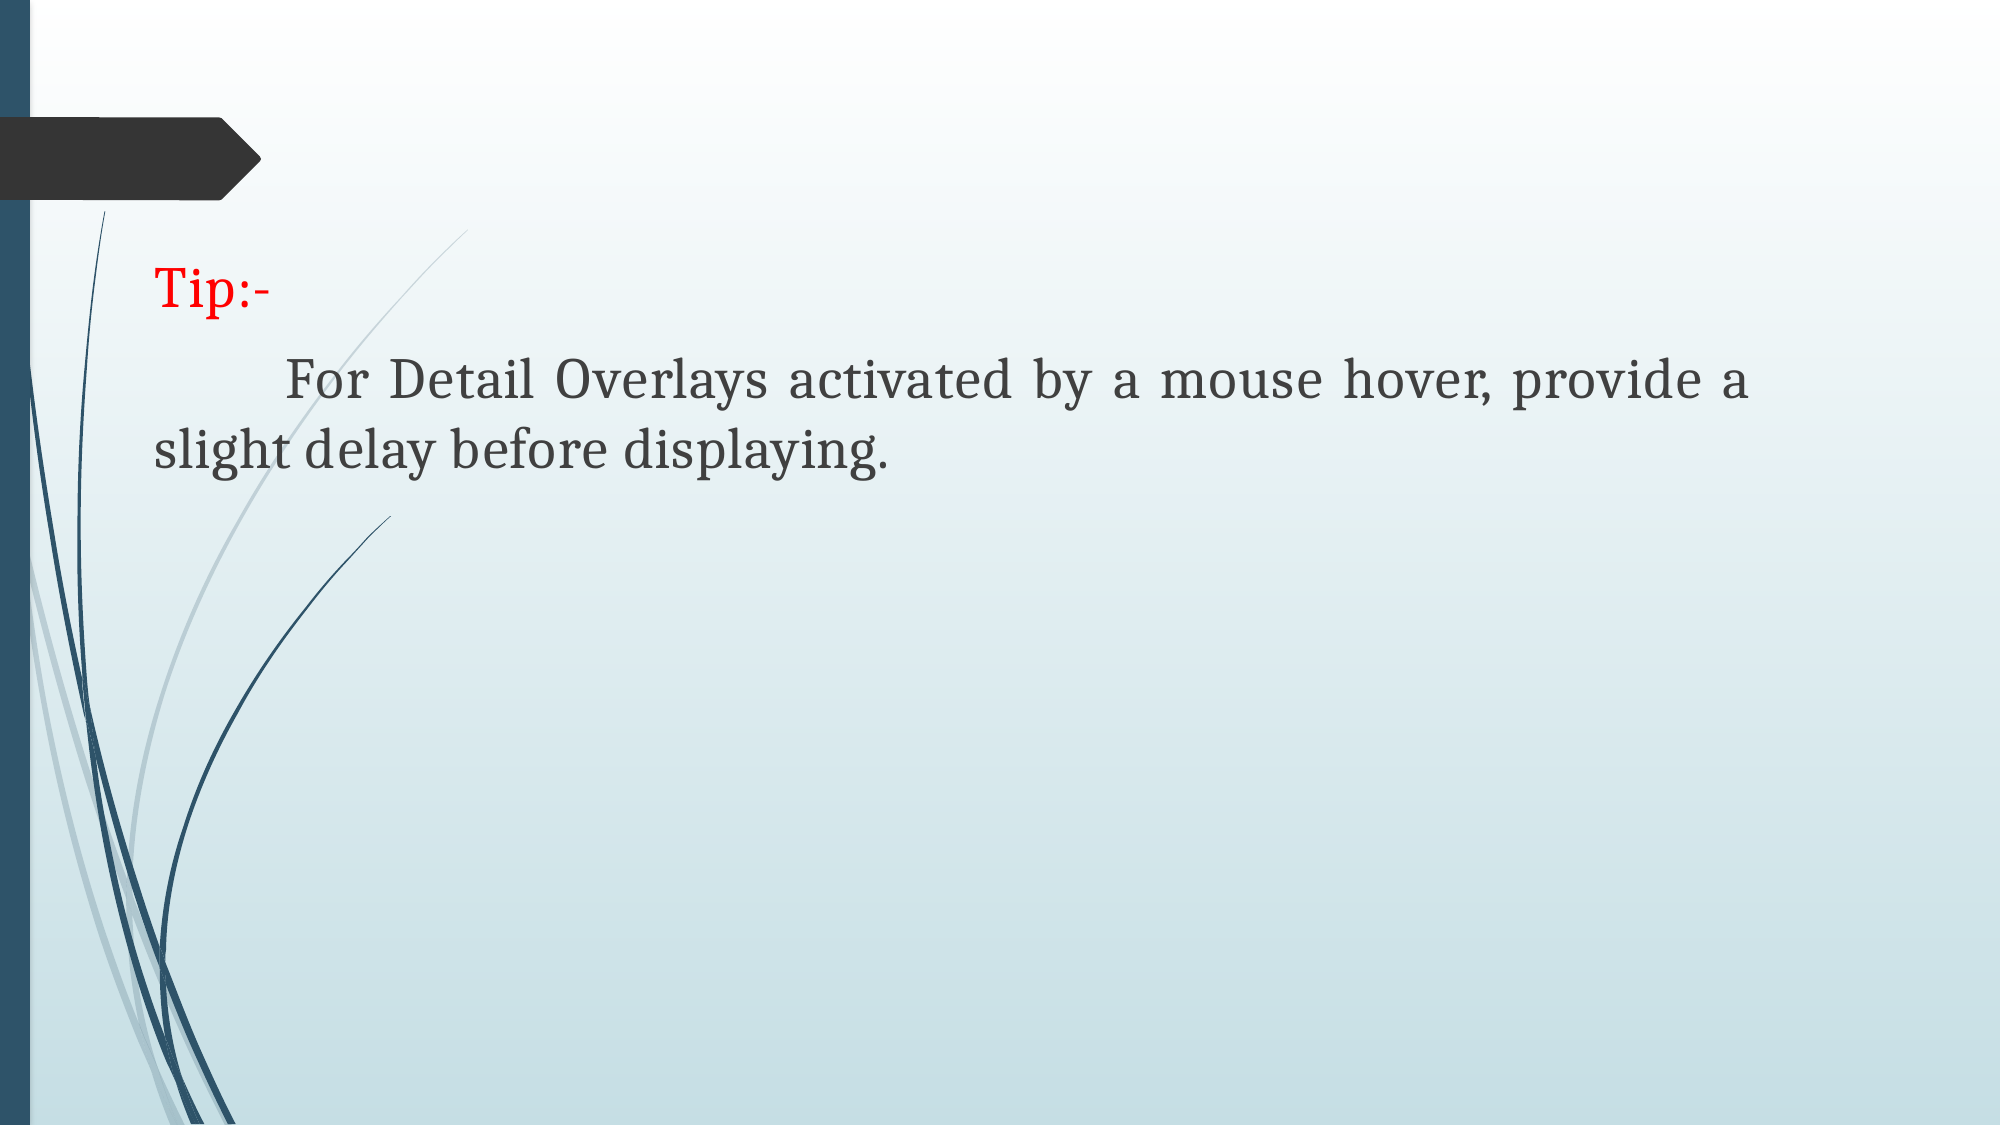

Tip:-
       For Detail Overlays activated by a mouse hover, provide a slight delay before displaying.